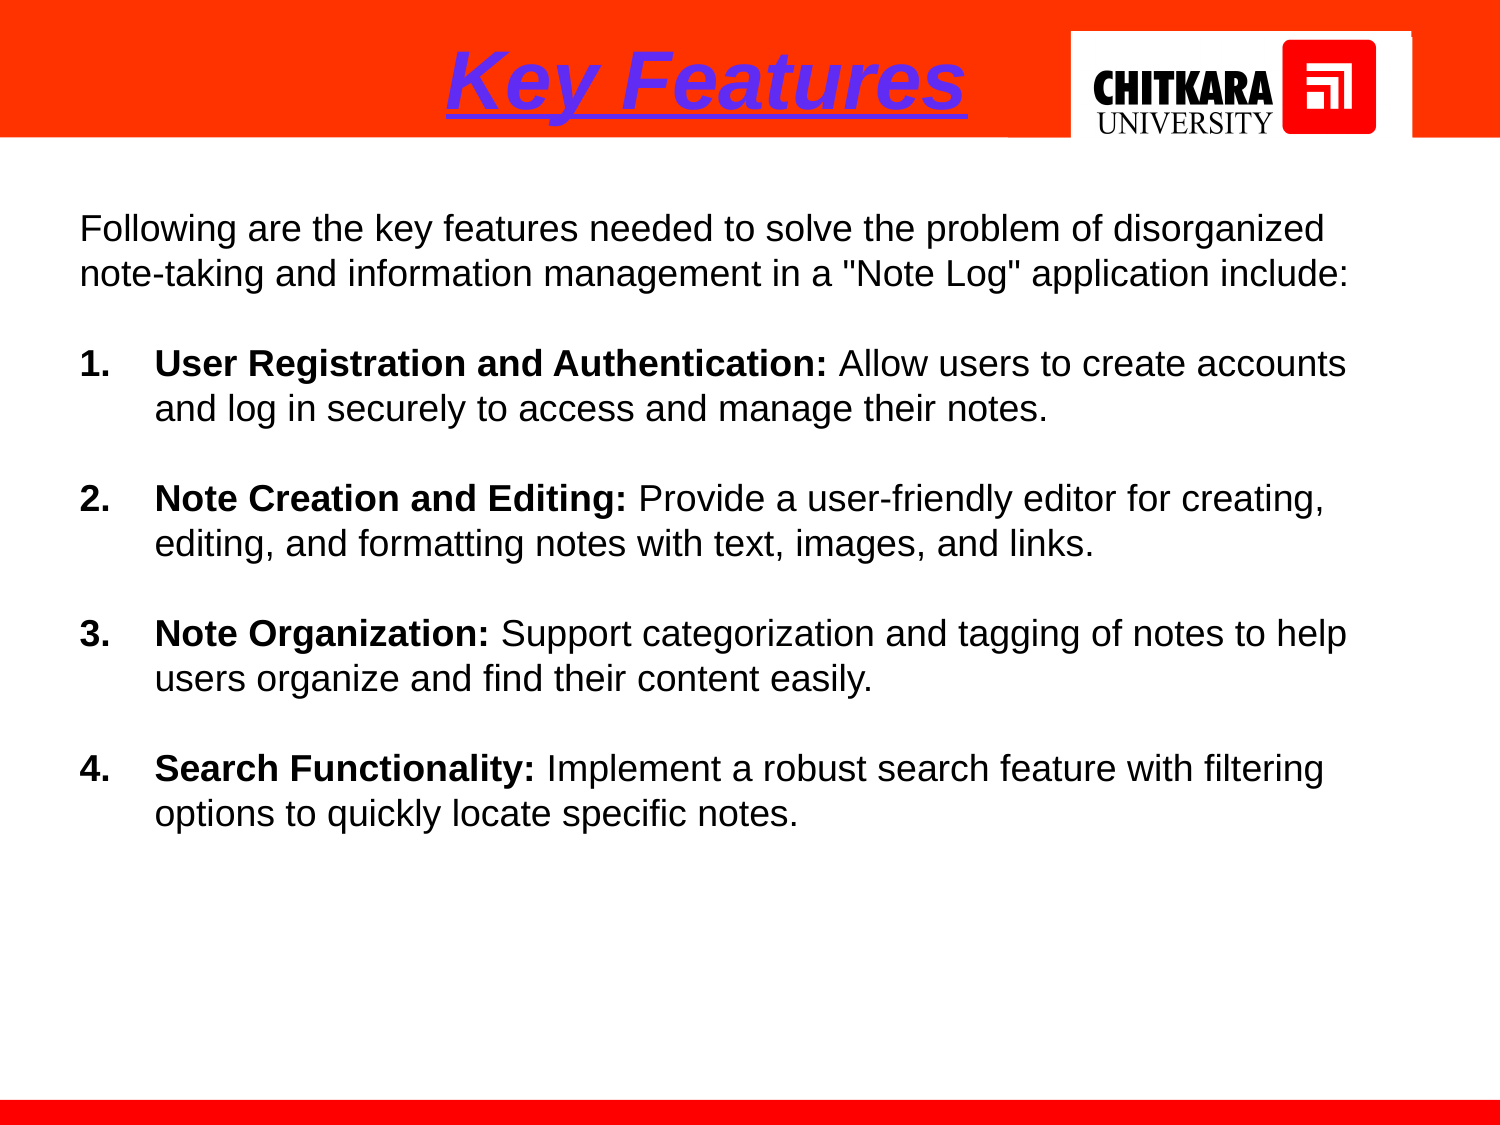

Key Features
Following are the key features needed to solve the problem of disorganized note-taking and information management in a "Note Log" application include:

User Registration and Authentication: Allow users to create accounts and log in securely to access and manage their notes.

Note Creation and Editing: Provide a user-friendly editor for creating, editing, and formatting notes with text, images, and links.

Note Organization: Support categorization and tagging of notes to help users organize and find their content easily.

Search Functionality: Implement a robust search feature with filtering options to quickly locate specific notes.